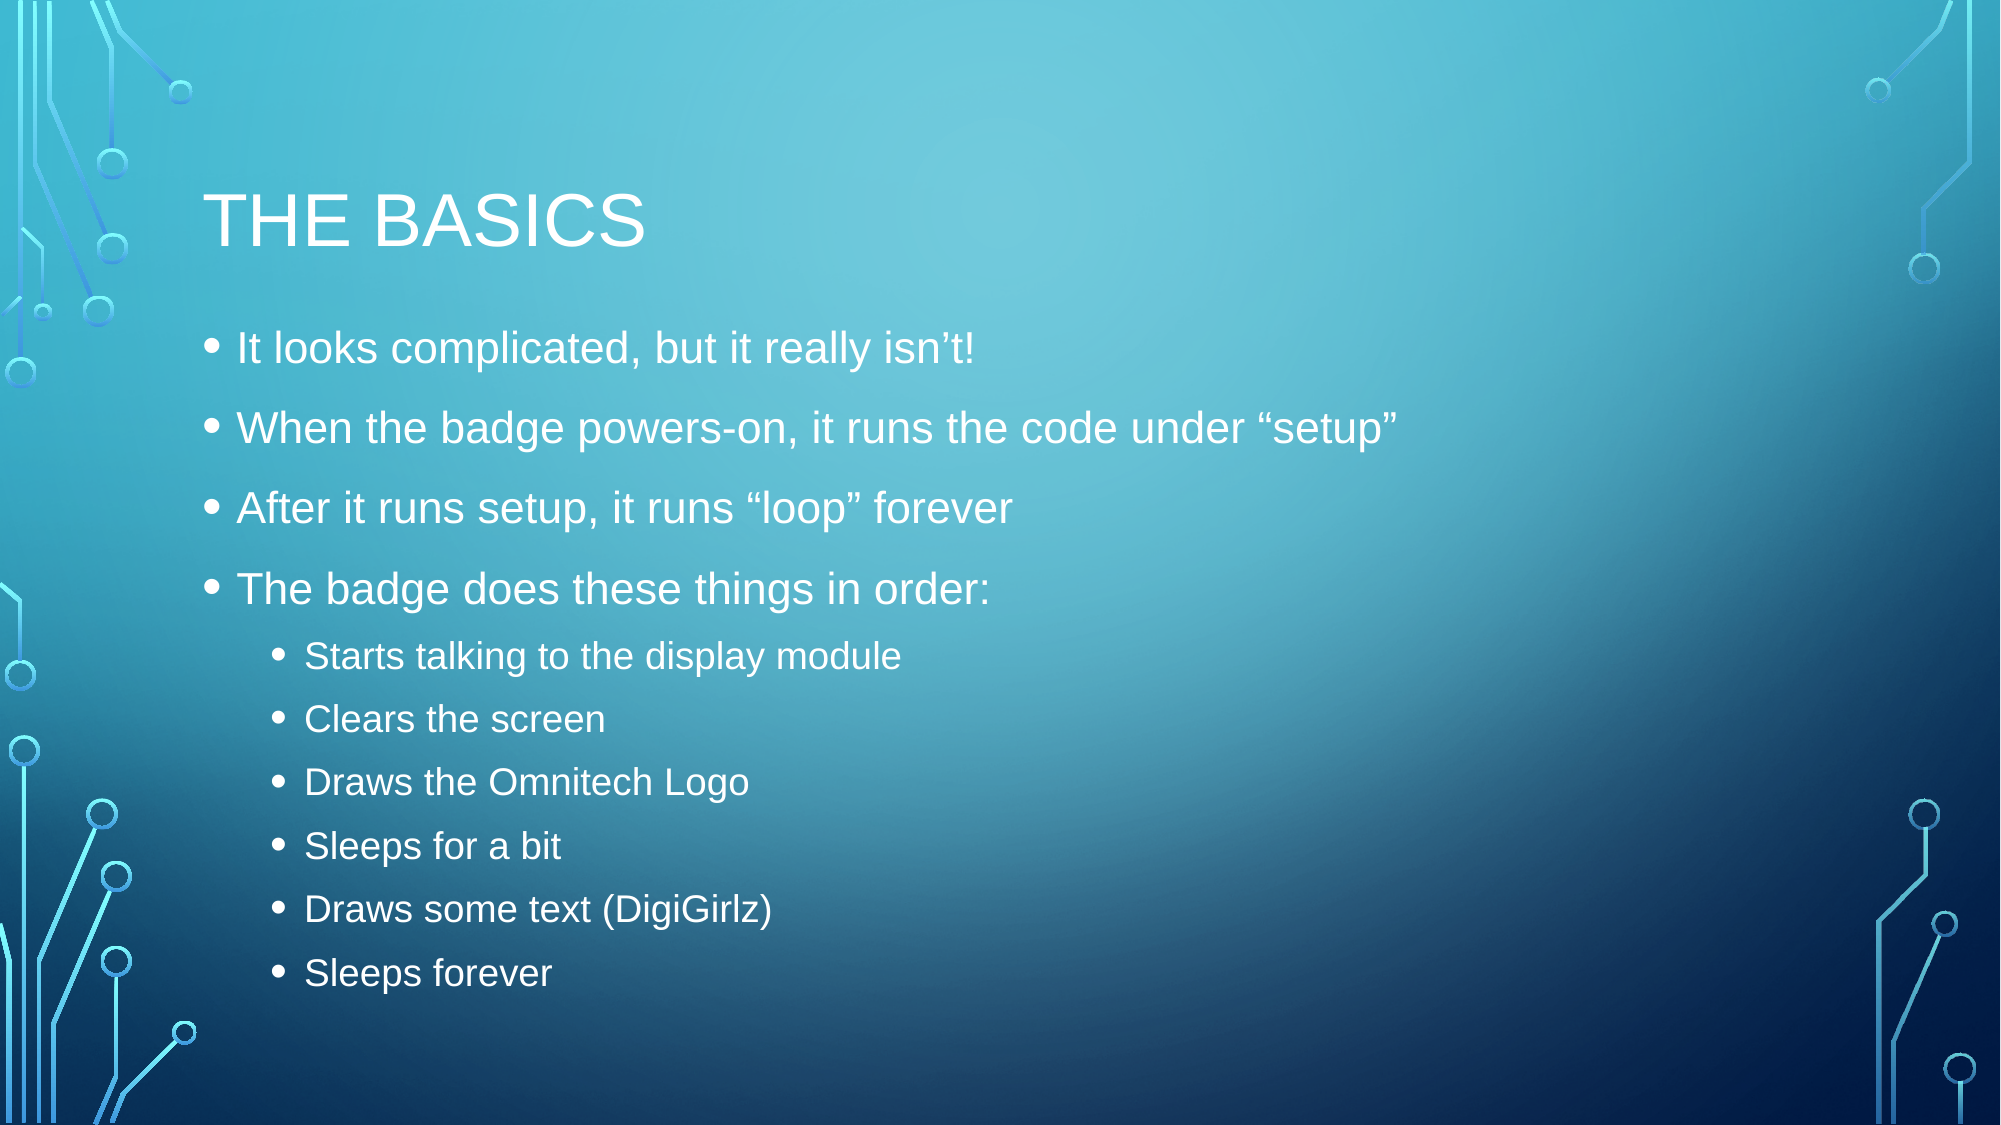

# The basics
It looks complicated, but it really isn’t!
When the badge powers-on, it runs the code under “setup”
After it runs setup, it runs “loop” forever
The badge does these things in order:
Starts talking to the display module
Clears the screen
Draws the Omnitech Logo
Sleeps for a bit
Draws some text (DigiGirlz)
Sleeps forever